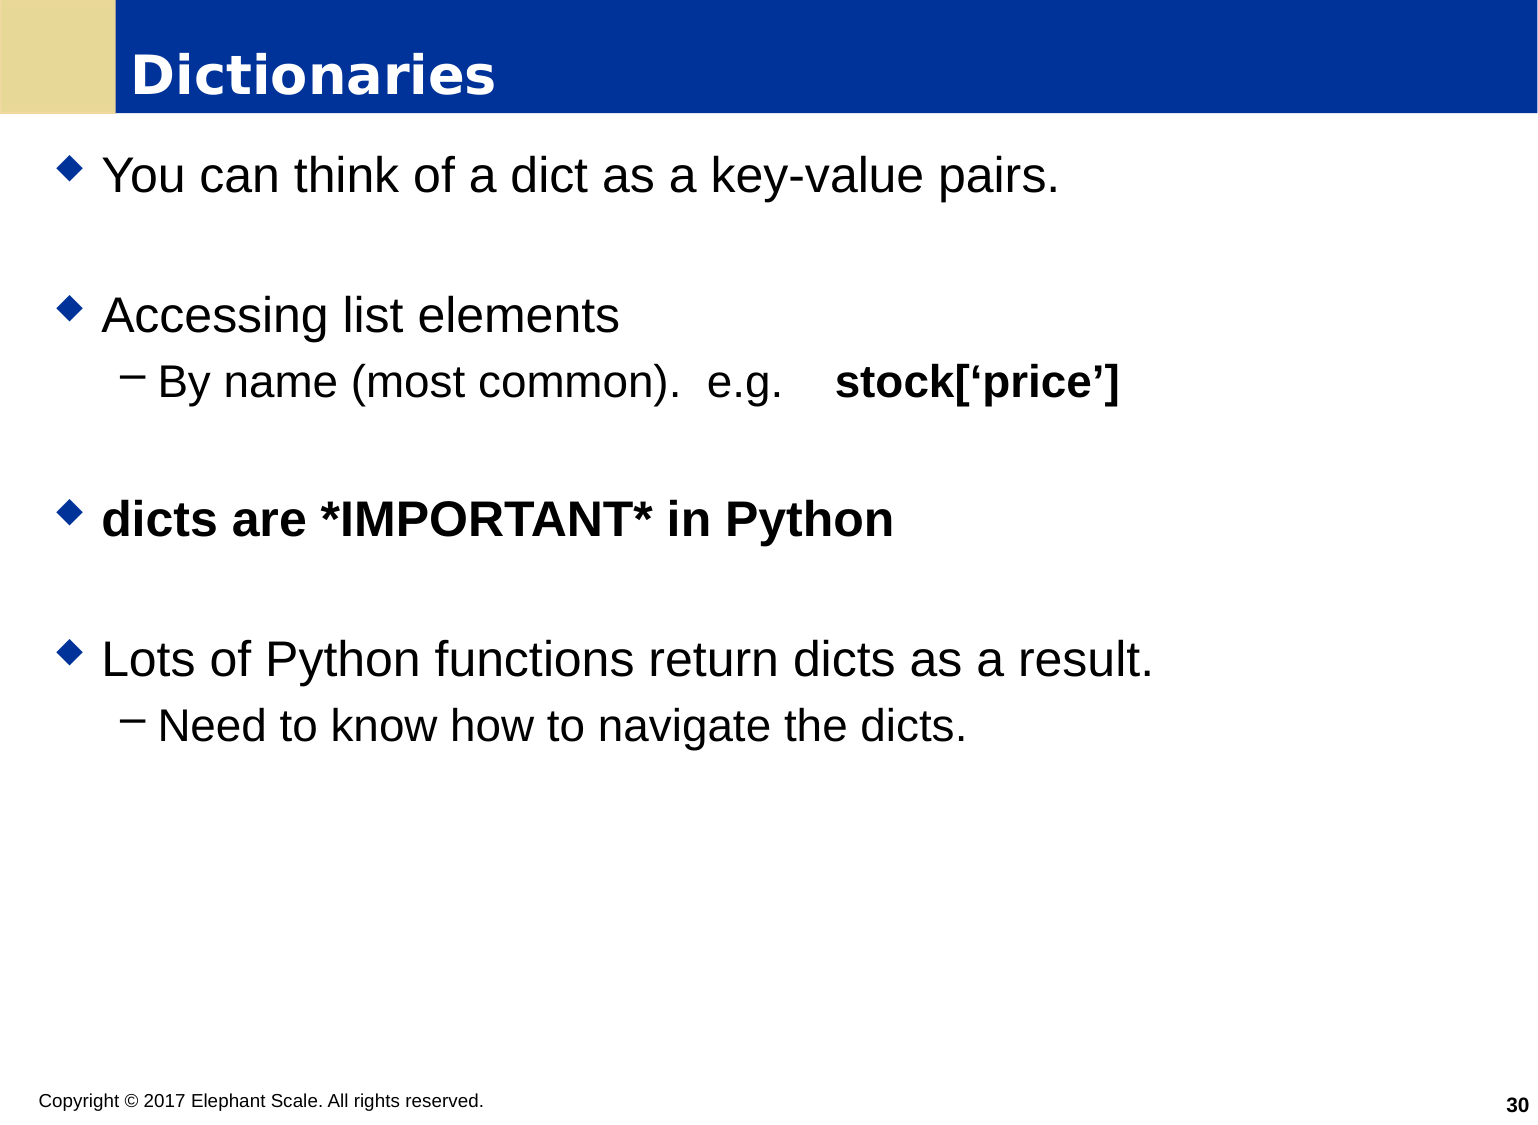

# Dictionaries
You can think of a dict as a key-value pairs.

Accessing list elements
By name (most common).  e.g.    stock[‘price’]

dicts are *IMPORTANT* in Python

Lots of Python functions return dicts as a result.
Need to know how to navigate the dicts.

30
Copyright © 2017 Elephant Scale. All rights reserved.